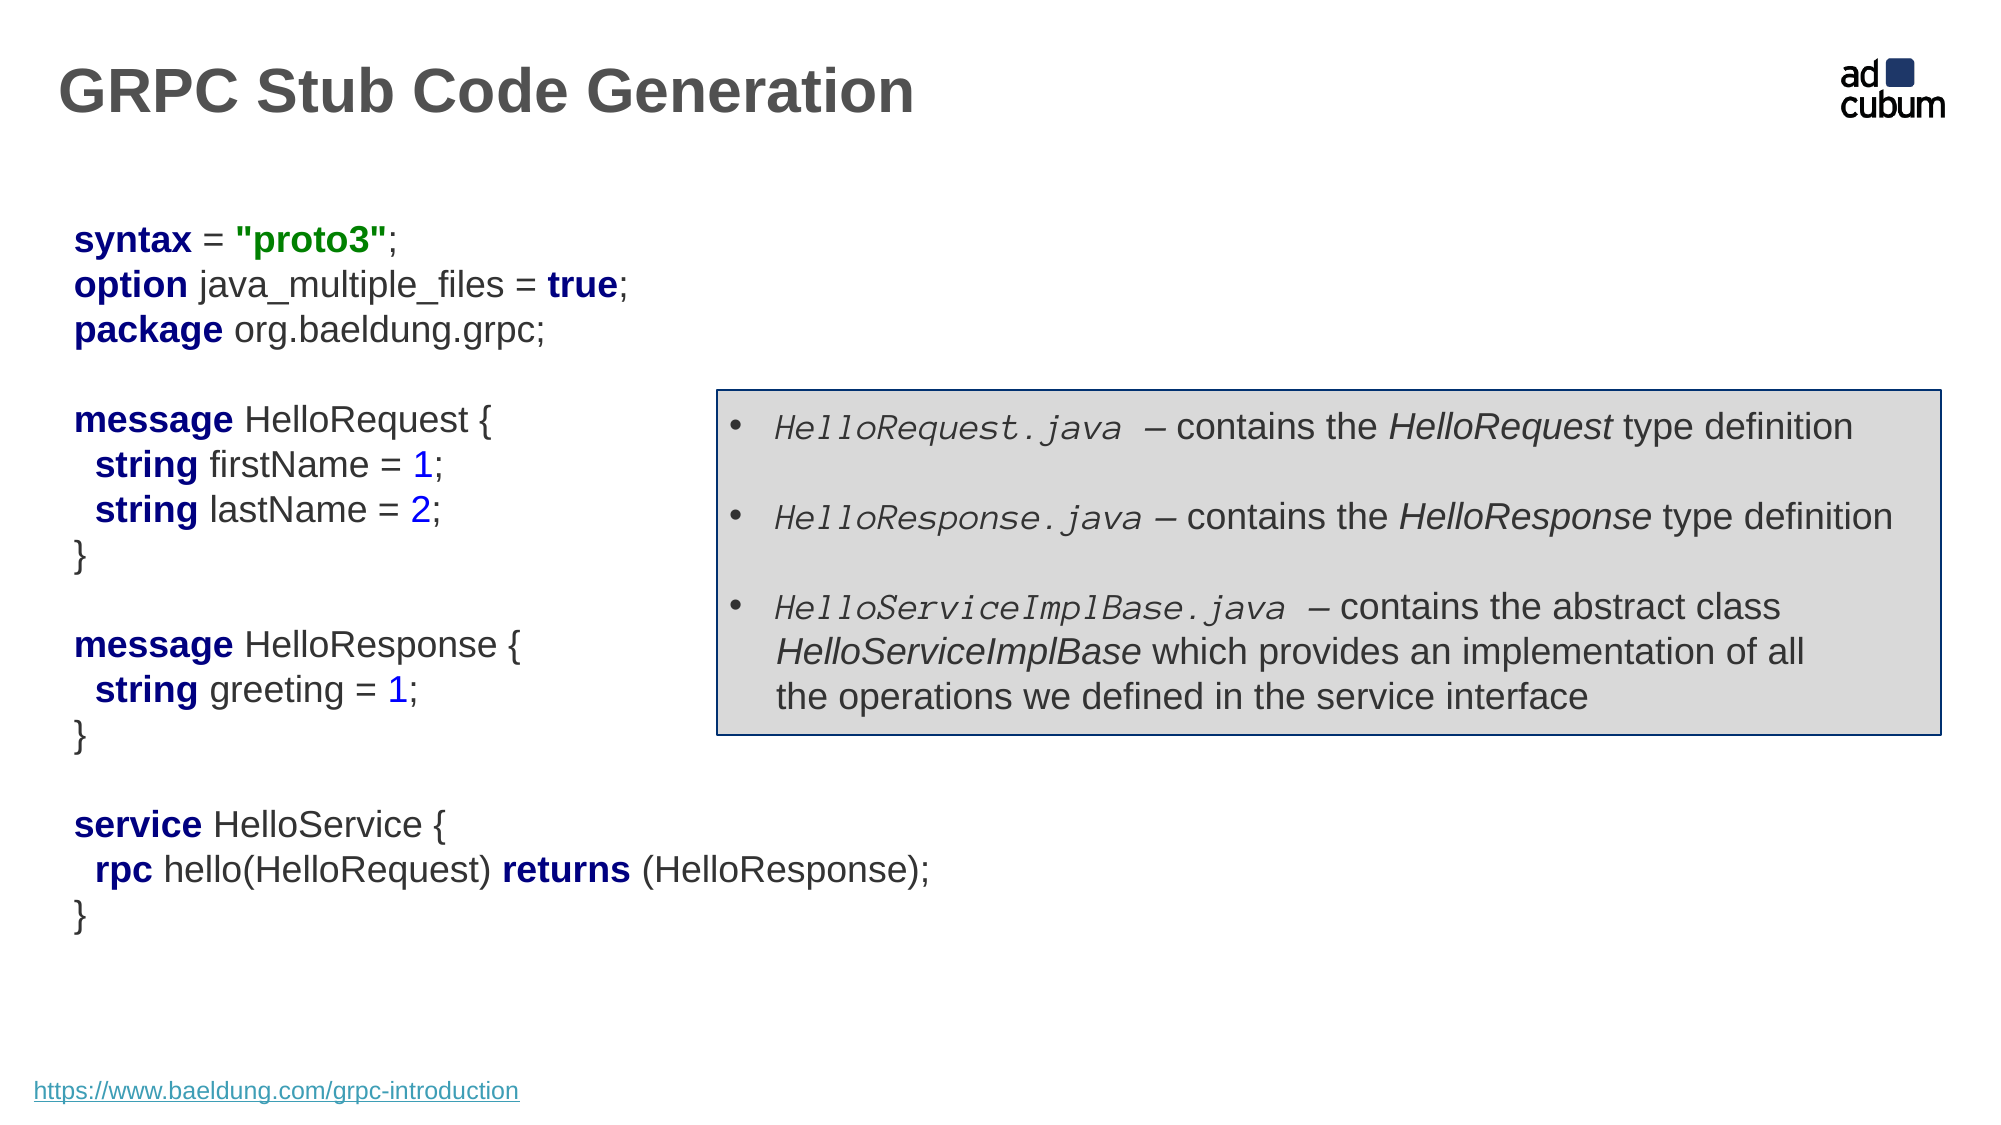

# GRPC Stub Code Generation
syntax = "proto3";
option java_multiple_files = true;
package org.baeldung.grpc;
message HelloRequest {
  string firstName = 1;
  string lastName = 2;
}
message HelloResponse {
  string greeting = 1;
}
service HelloService {
  rpc hello(HelloRequest) returns (HelloResponse);
}

HelloRequest.java – contains the HelloRequest type definition

HelloResponse.java – contains the HelloResponse type definition

HelloServiceImplBase.java – contains the abstract class 
HelloServiceImplBase which provides an implementation of all
the operations we defined in the service interface
https://www.baeldung.com/grpc-introduction